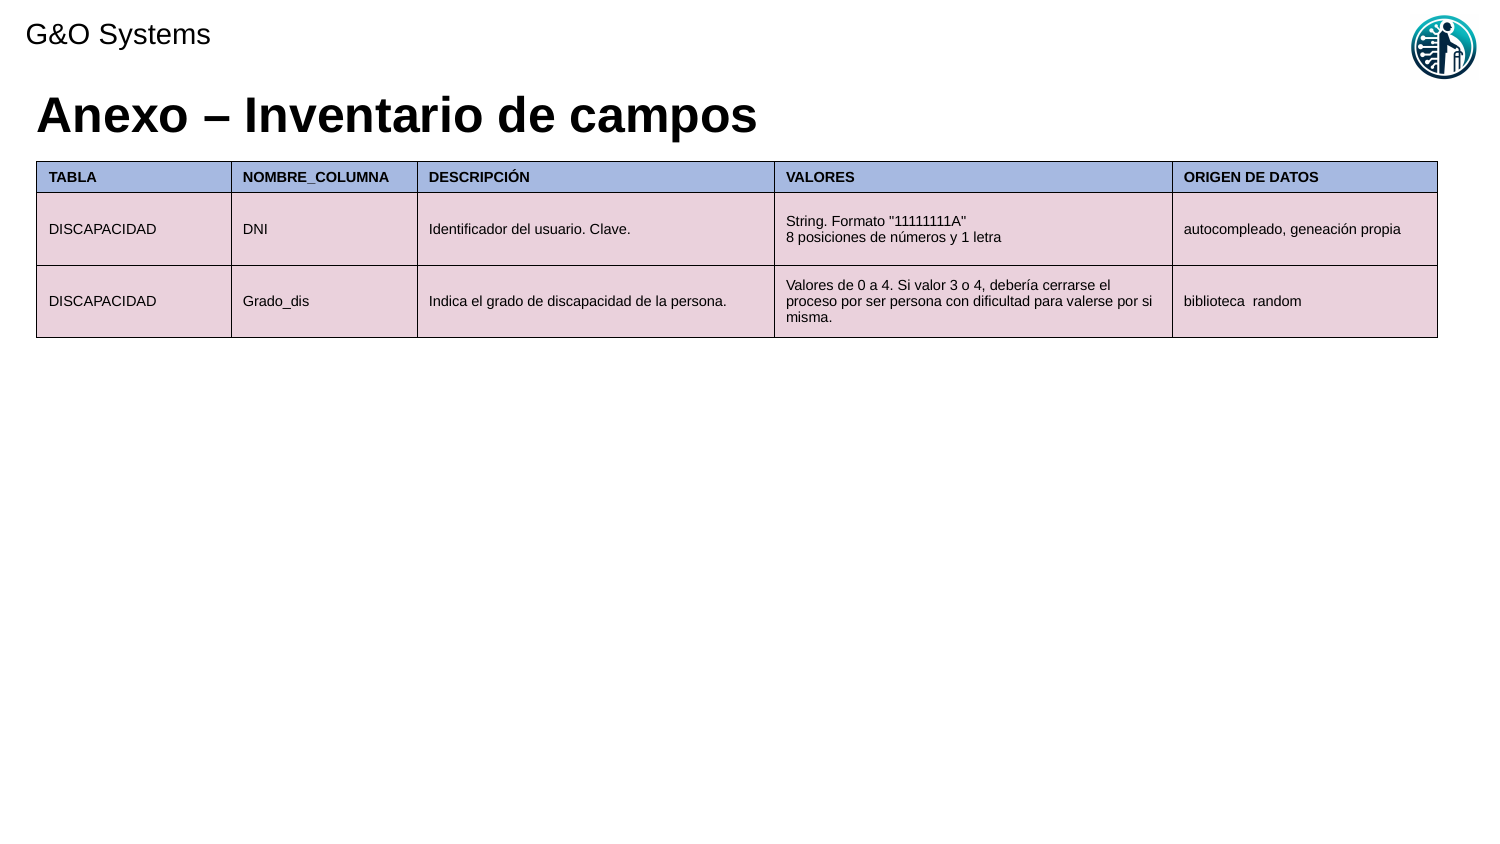

# Anexo – Inventario de campos
| TABLA | NOMBRE\_COLUMNA | DESCRIPCIÓN | VALORES | ORIGEN DE DATOS |
| --- | --- | --- | --- | --- |
| DISCAPACIDAD | DNI | Identificador del usuario. Clave. | String. Formato "11111111A" 8 posiciones de números y 1 letra | autocompleado, geneación propia |
| DISCAPACIDAD | Grado\_dis | Indica el grado de discapacidad de la persona. | Valores de 0 a 4. Si valor 3 o 4, debería cerrarse el proceso por ser persona con dificultad para valerse por si misma. | biblioteca random |